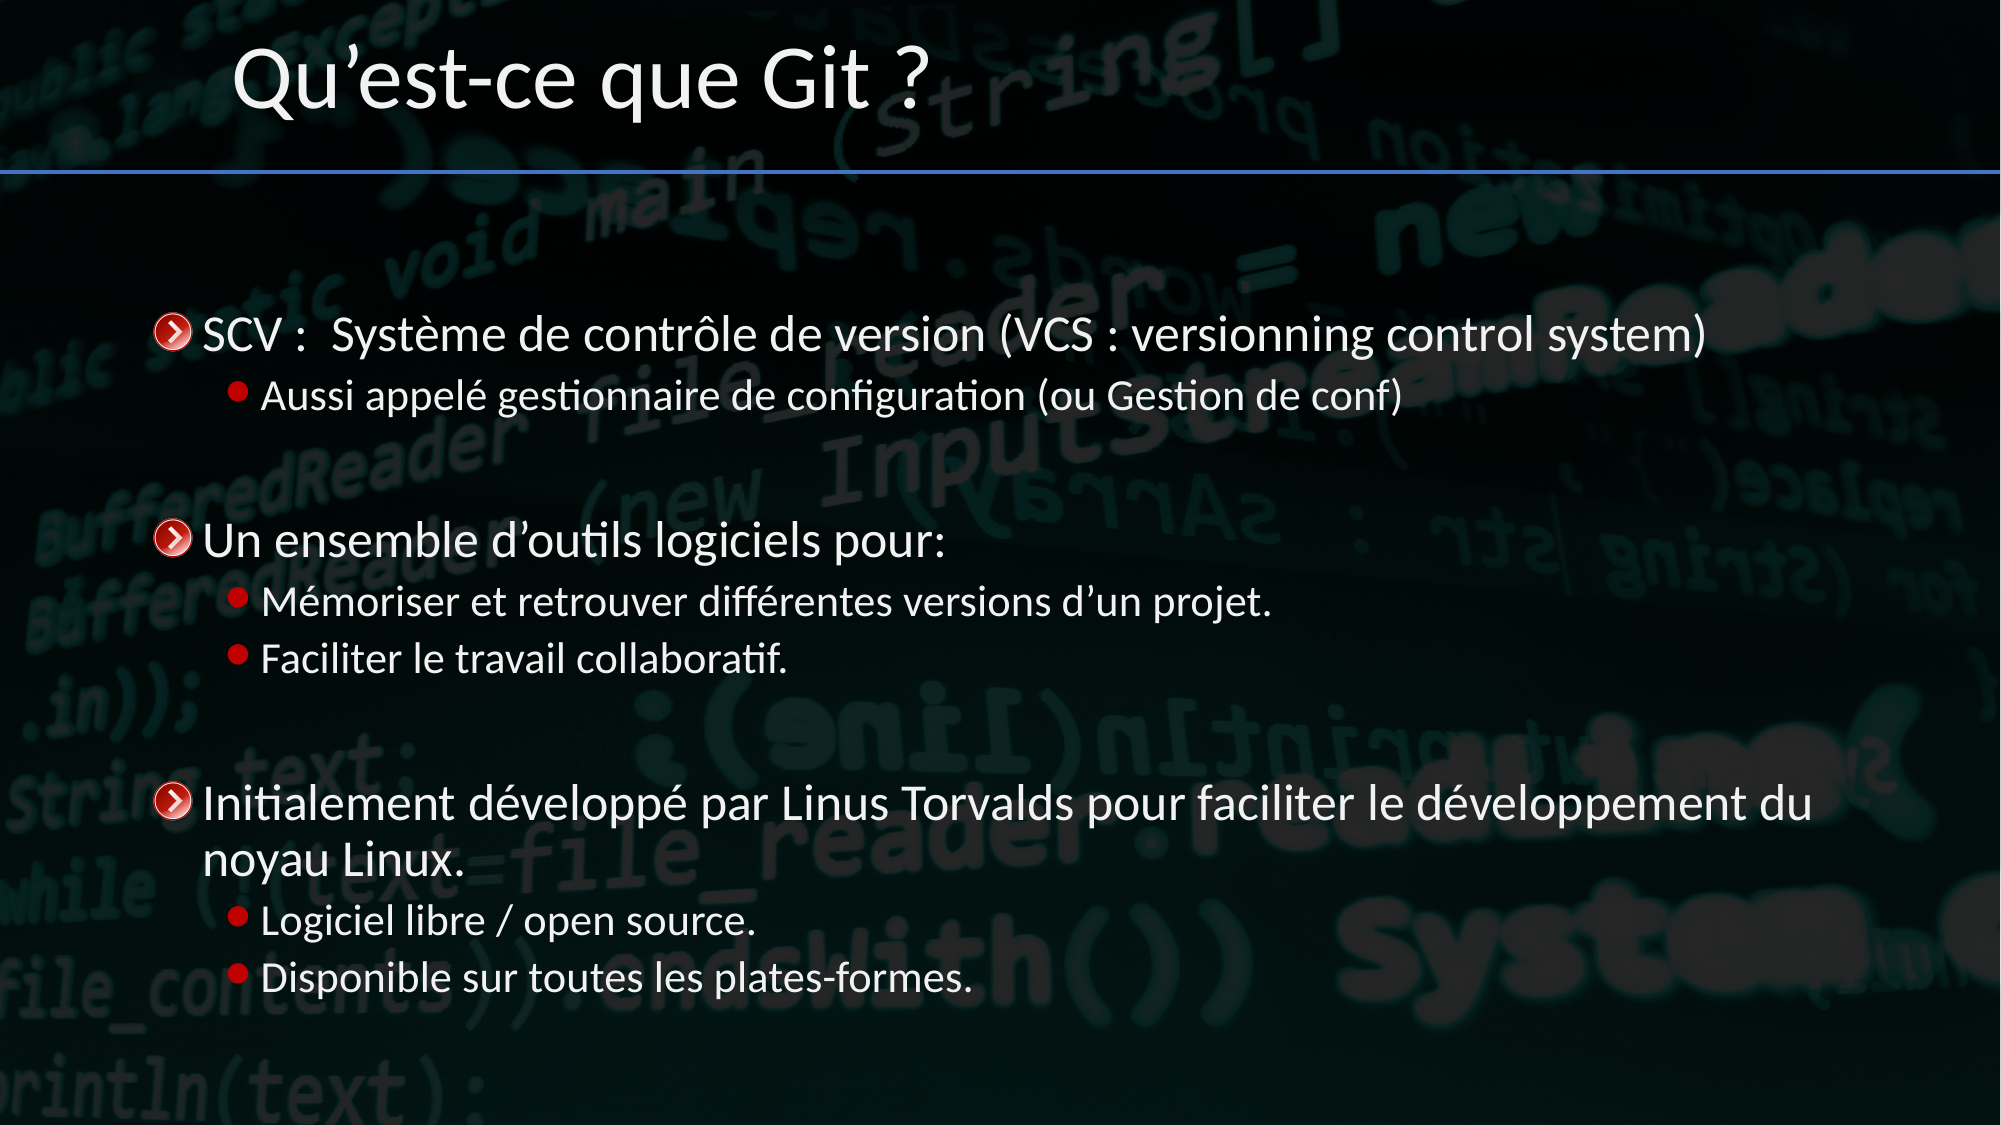

# Qu’est-ce que Git ?
SCV :  Système de contrôle de version (VCS : versionning control system)
Aussi appelé gestionnaire de configuration (ou Gestion de conf)

Un ensemble d’outils logiciels pour:
Mémoriser et retrouver différentes versions d’un projet.
Faciliter le travail collaboratif.

Initialement développé par Linus Torvalds pour faciliter le développement du noyau Linux.
Logiciel libre / open source.
Disponible sur toutes les plates-formes.